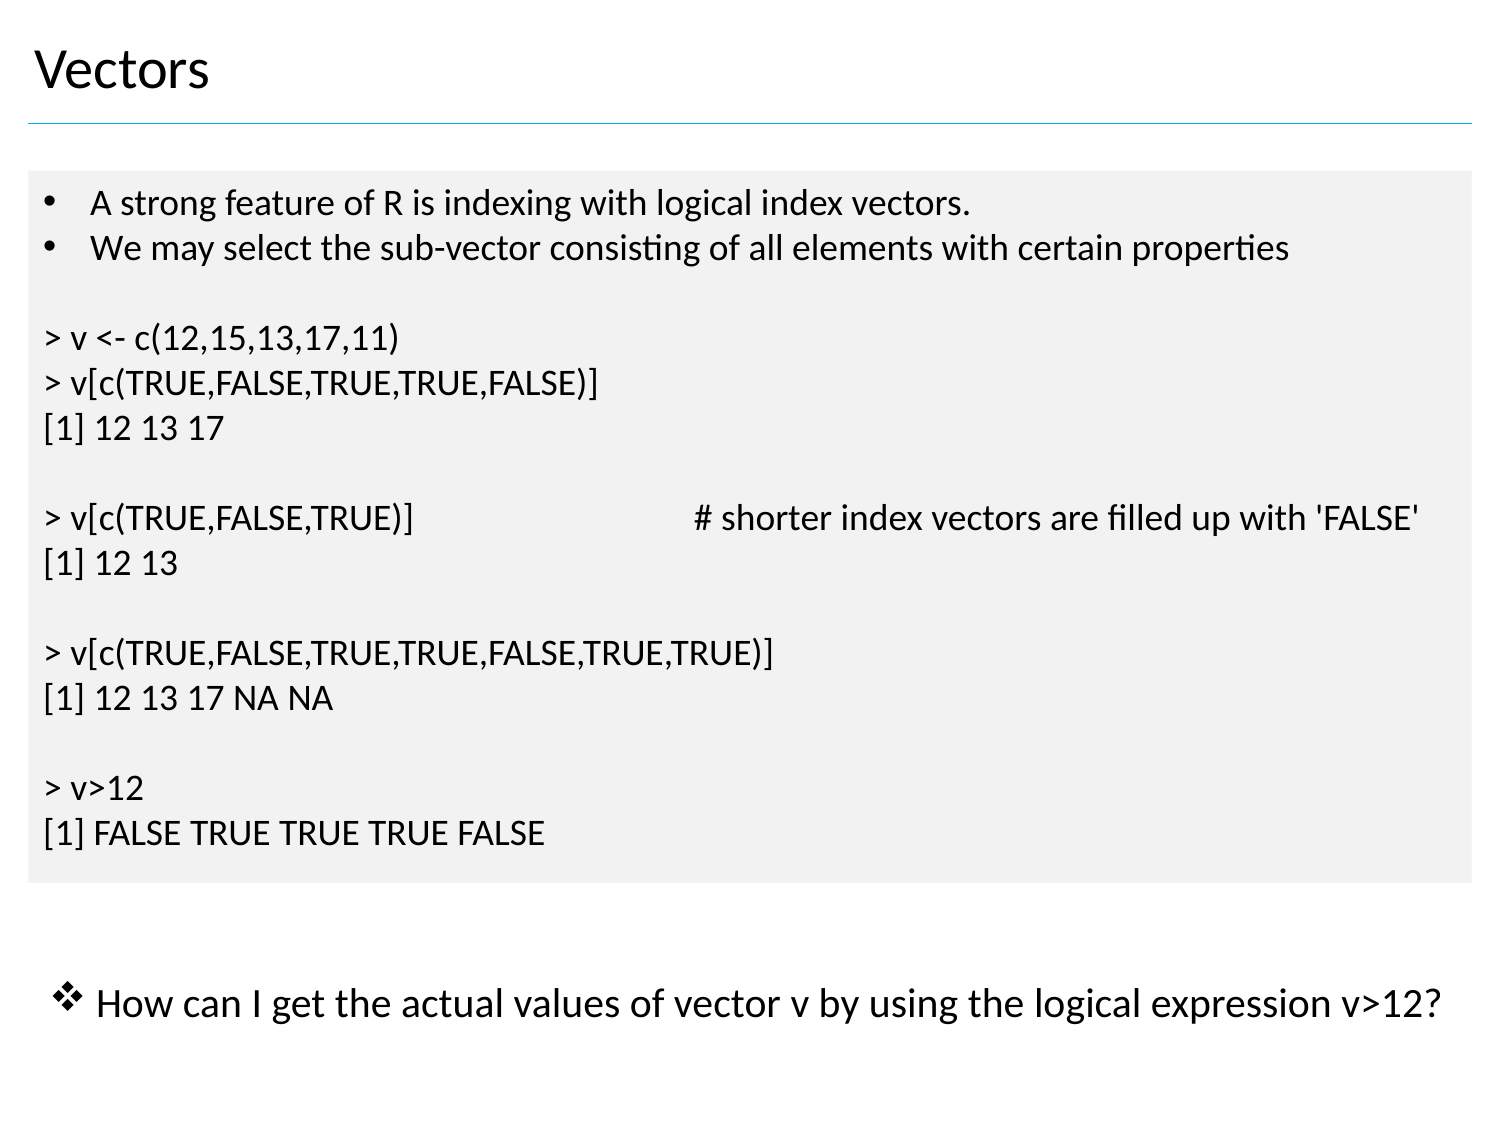

Vectors

A strong feature of R is indexing with logical index vectors.
We may select the sub-vector consisting of all elements with certain properties

> v <- c(12,15,13,17,11)
> v[c(TRUE,FALSE,TRUE,TRUE,FALSE)]
[1] 12 13 17

> v[c(TRUE,FALSE,TRUE)]		      # shorter index vectors are filled up with 'FALSE'
[1] 12 13

> v[c(TRUE,FALSE,TRUE,TRUE,FALSE,TRUE,TRUE)]
[1] 12 13 17 NA NA

> v>12
[1] FALSE TRUE TRUE TRUE FALSE
How can I get the actual values of vector v by using the logical expression v>12?